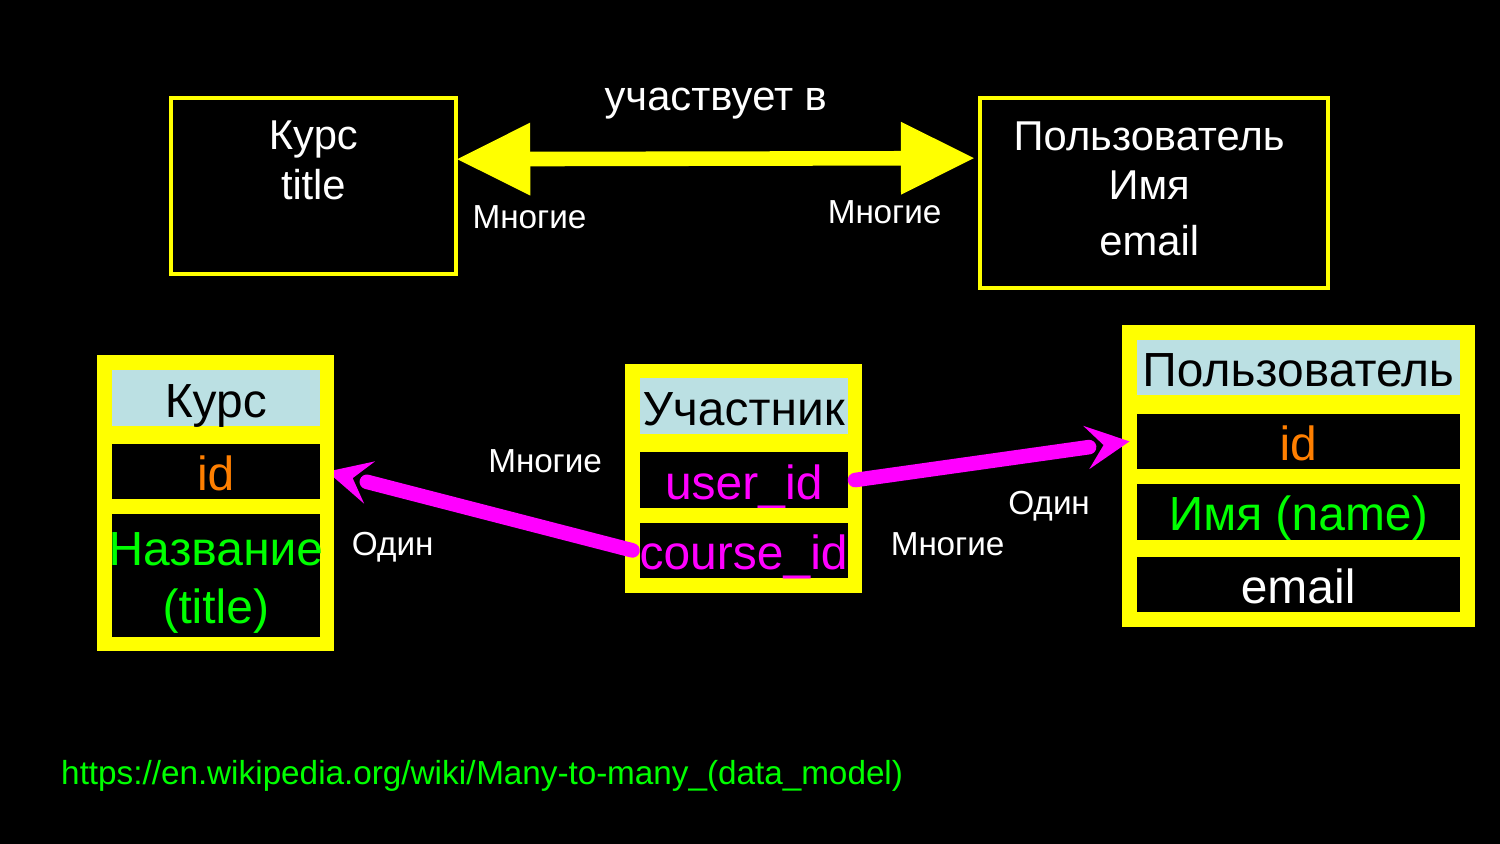

участвует в

Курс
title
Пользователь
Имя
Многие
Многие
email
Пользователь
Курс
Участник
id
Многие
id
user_id
Один
Имя (name)
Название (title)
course_id
Многие
Один
email
https://en.wikipedia.org/wiki/Many-to-many_(data_model)